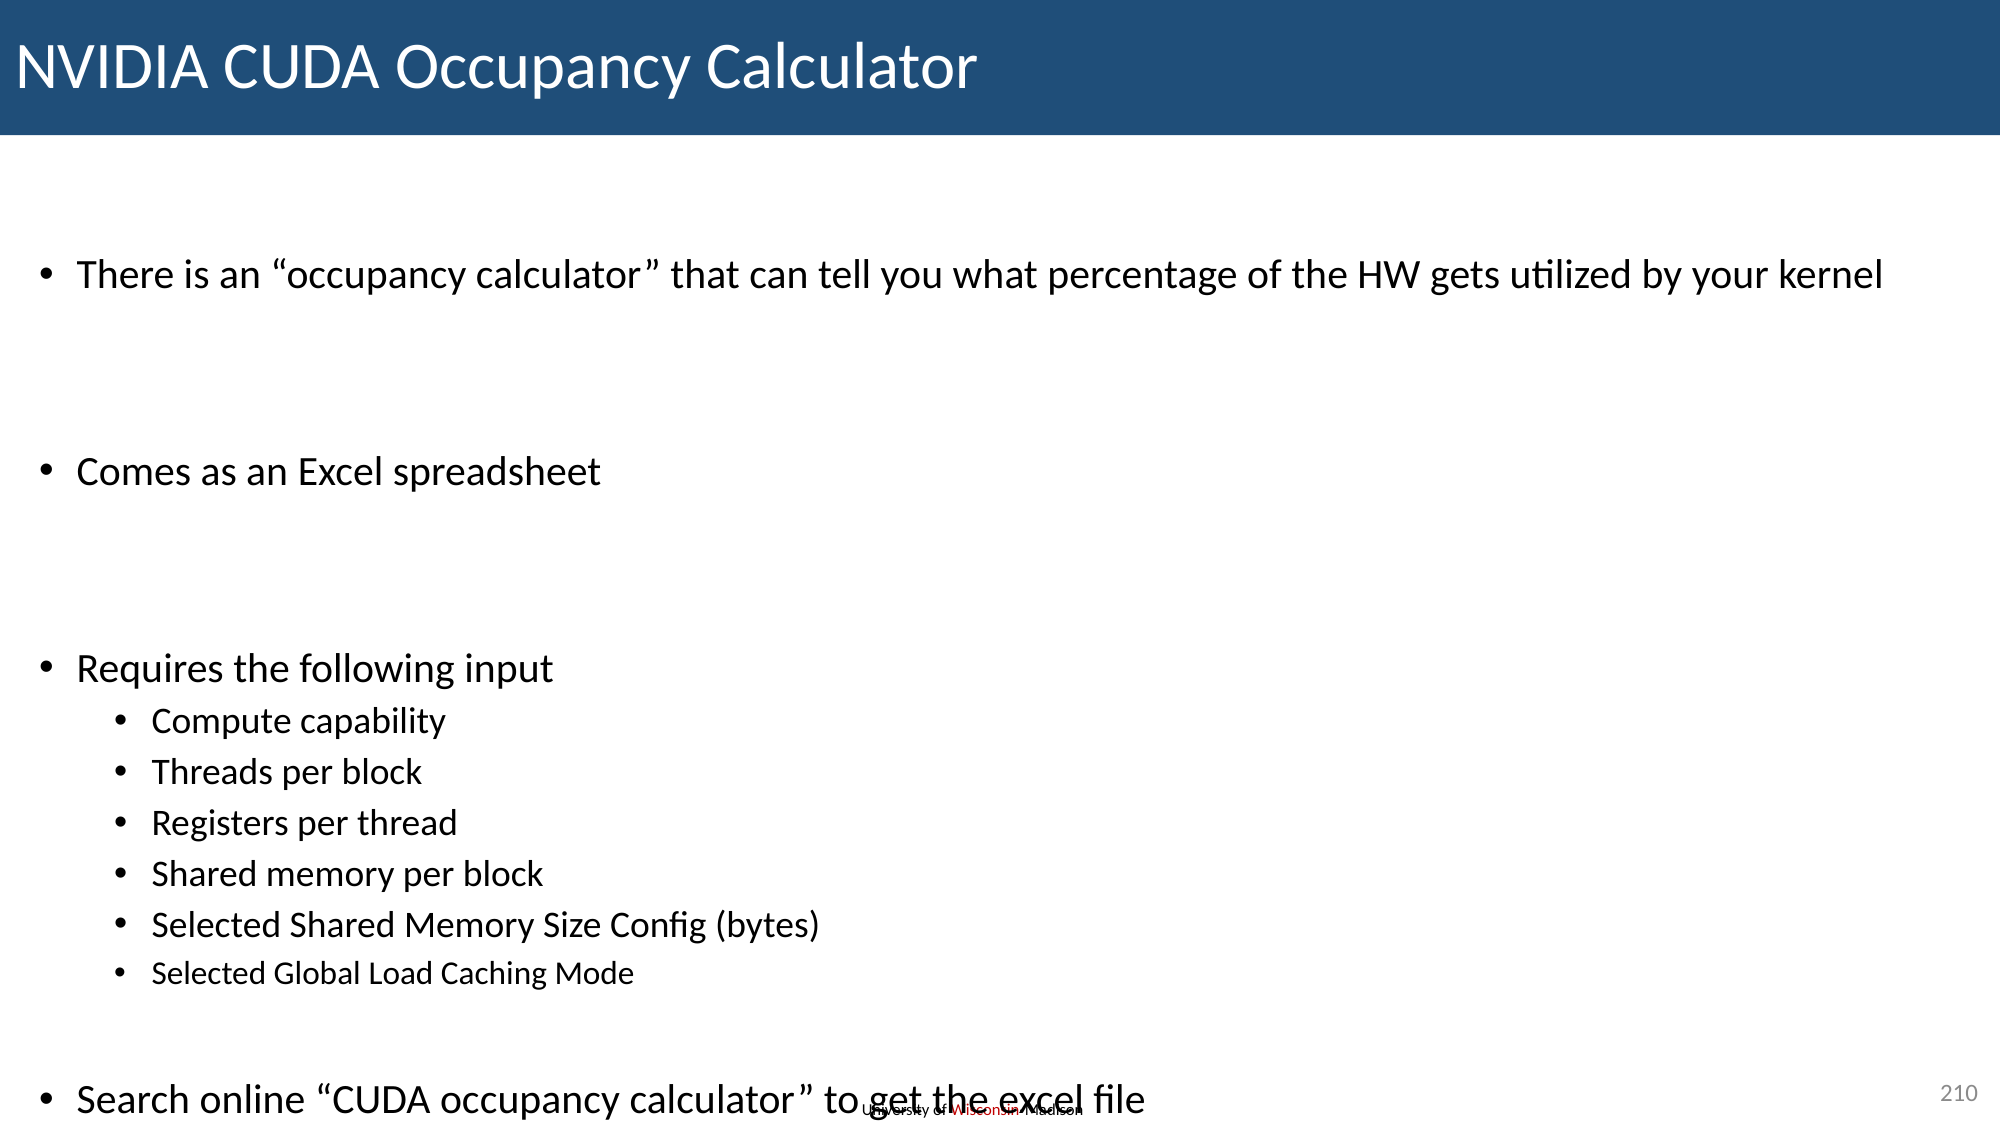

# NVIDIA CUDA Occupancy Calculator
There is an “occupancy calculator” that can tell you what percentage of the HW gets utilized by your kernel

Comes as an Excel spreadsheet

Requires the following input
Compute capability
Threads per block
Registers per thread
Shared memory per block
Selected Shared Memory Size Config (bytes)
Selected Global Load Caching Mode

Search online “CUDA occupancy calculator” to get the excel file
210